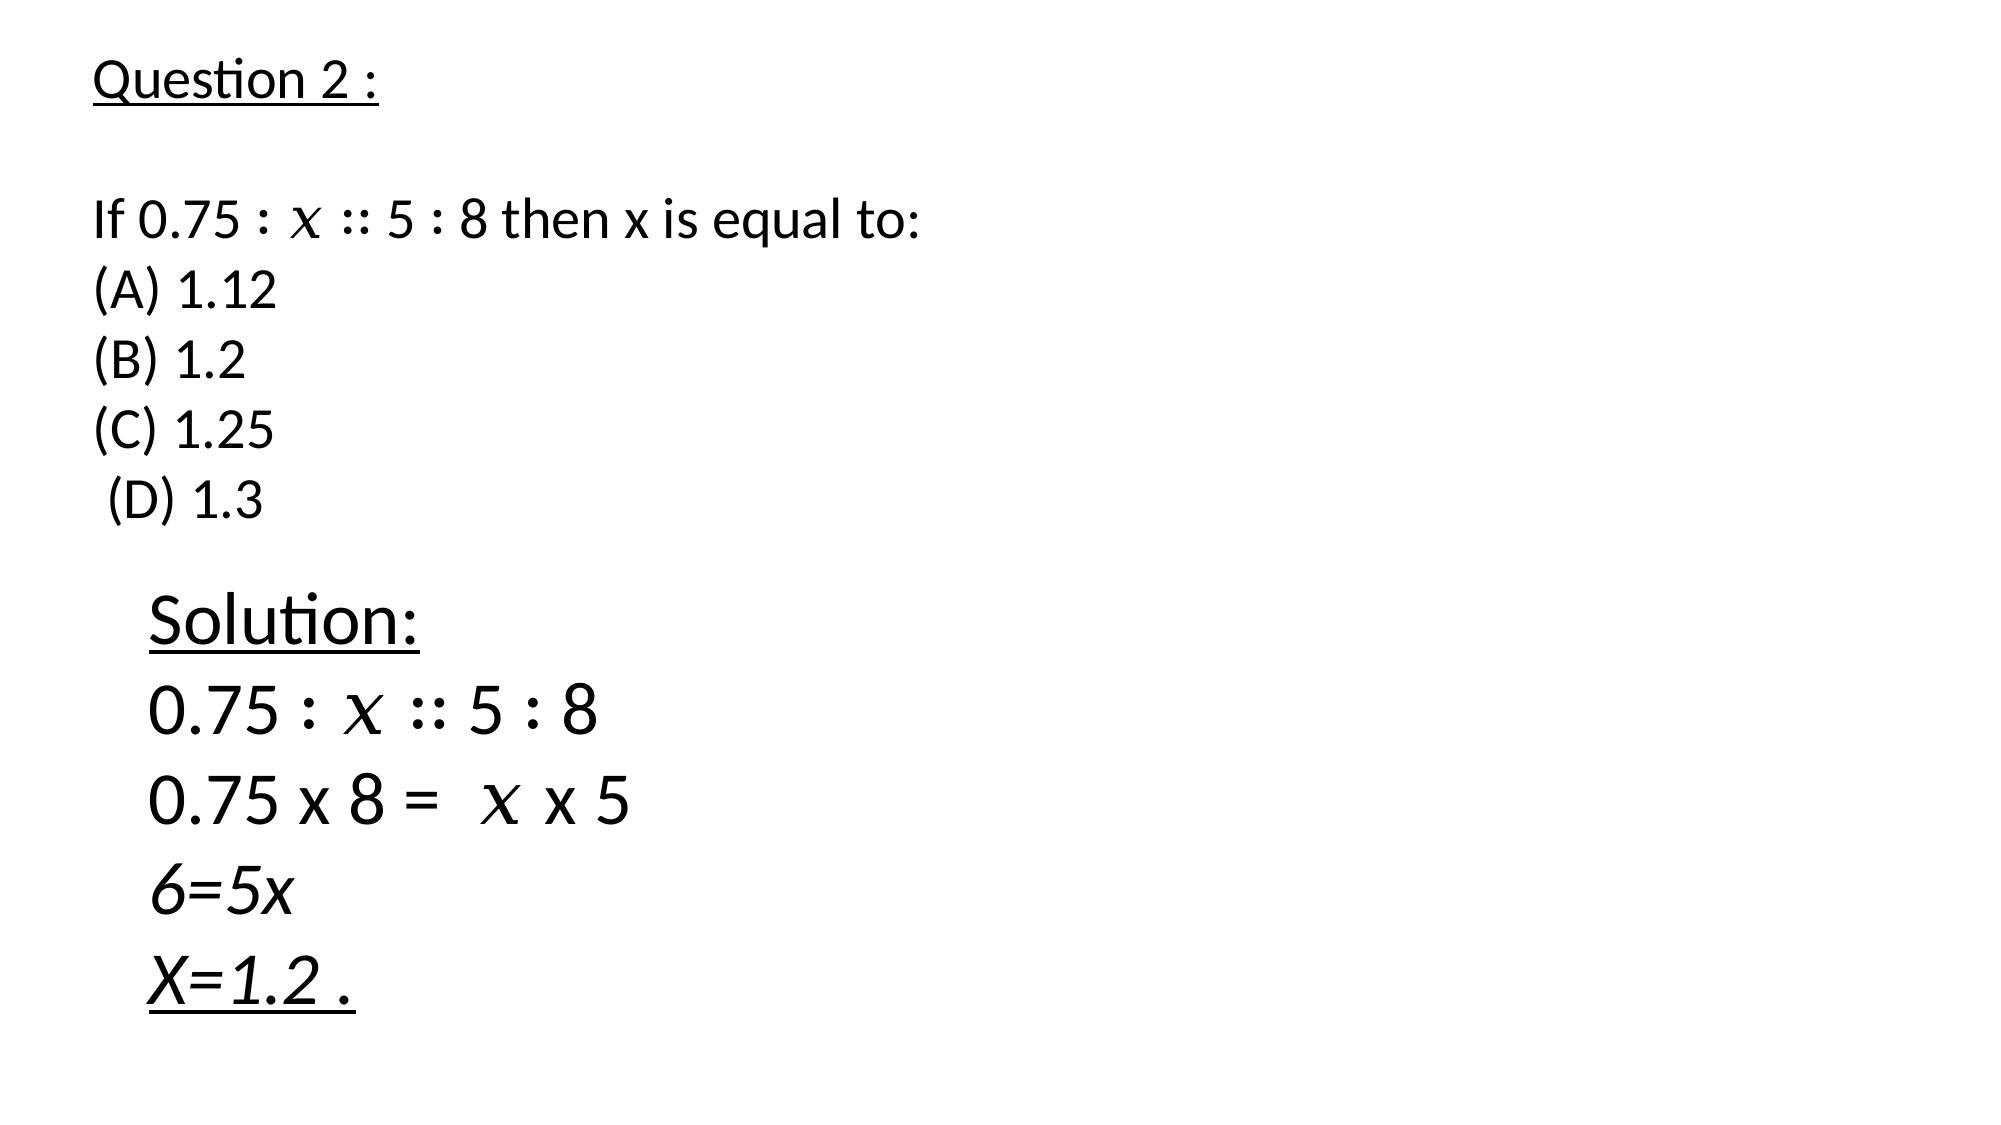

Question 2 :

If 0.75 ∶ 𝑥 ∷ 5 ∶ 8 then x is equal to:
(A) 1.12
(B) 1.2
(C) 1.25
 (D) 1.3
Solution:
0.75 ∶ 𝑥 ∷ 5 ∶ 8
0.75 x 8 =  𝑥 x 5
6=5x
X=1.2 .